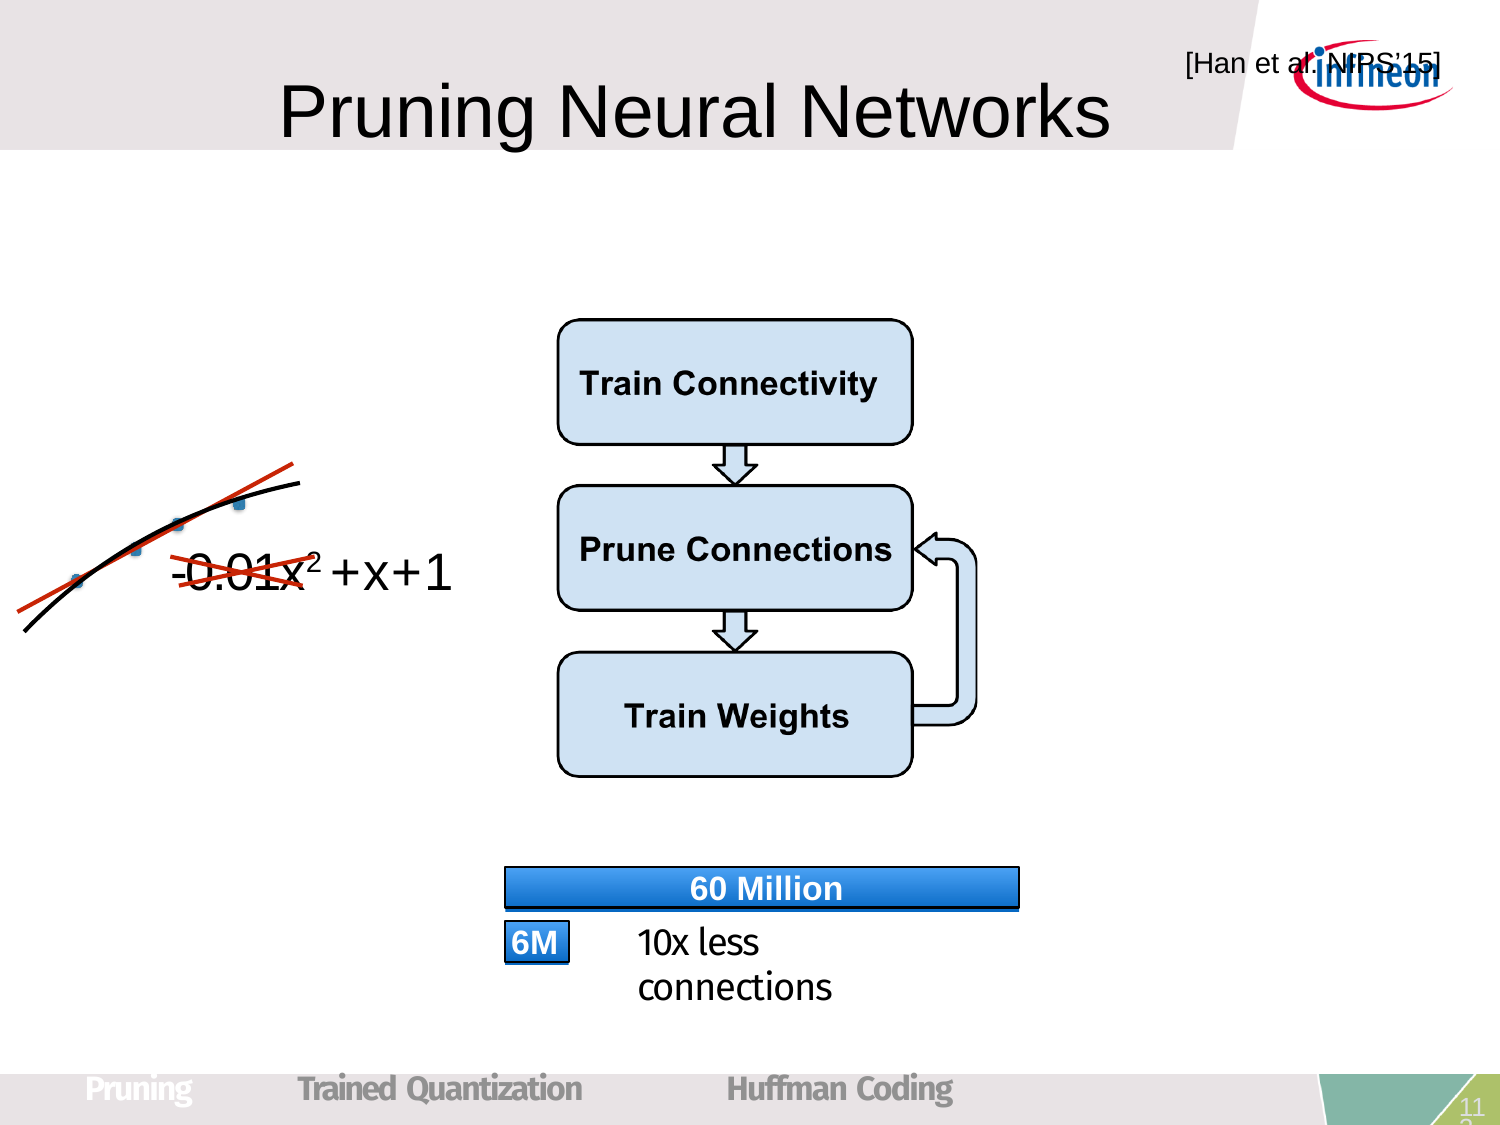

[Han et al. NIPS’15]
# Pruning Neural Networks

-0.01x2 +x+1

60 Million
10x less connections

6M
Pruning
Trained Quantization
Huffman Coding
112